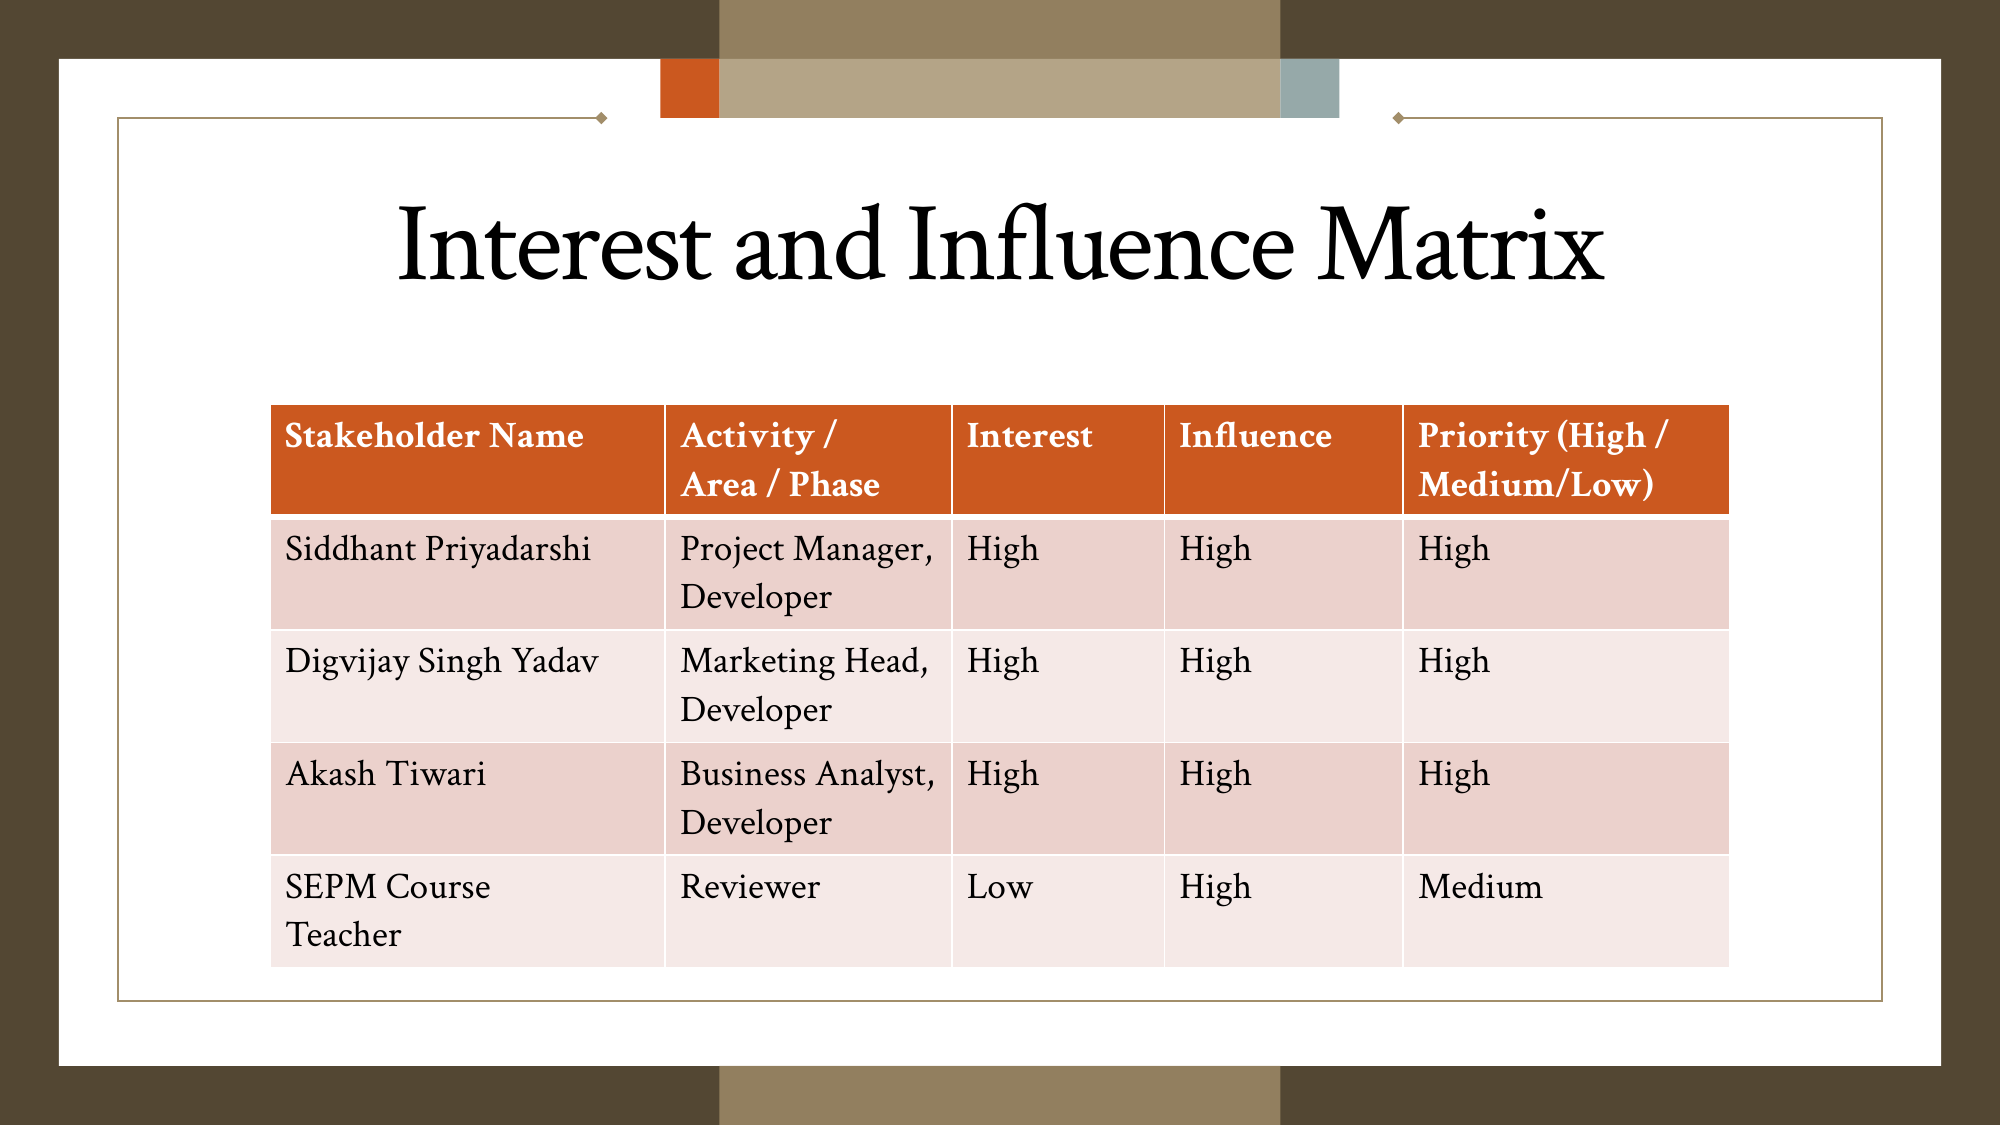

# Interest and Influence Matrix
| Stakeholder Name | Activity / Area / Phase | Interest | Influence | Priority (High / Medium/Low) |
| --- | --- | --- | --- | --- |
| Siddhant Priyadarshi | Project Manager, Developer | High | High | High |
| Digvijay Singh Yadav | Marketing Head, Developer | High | High | High |
| Akash Tiwari | Business Analyst, Developer | High | High | High |
| SEPM Course Teacher | Reviewer | Low | High | Medium |